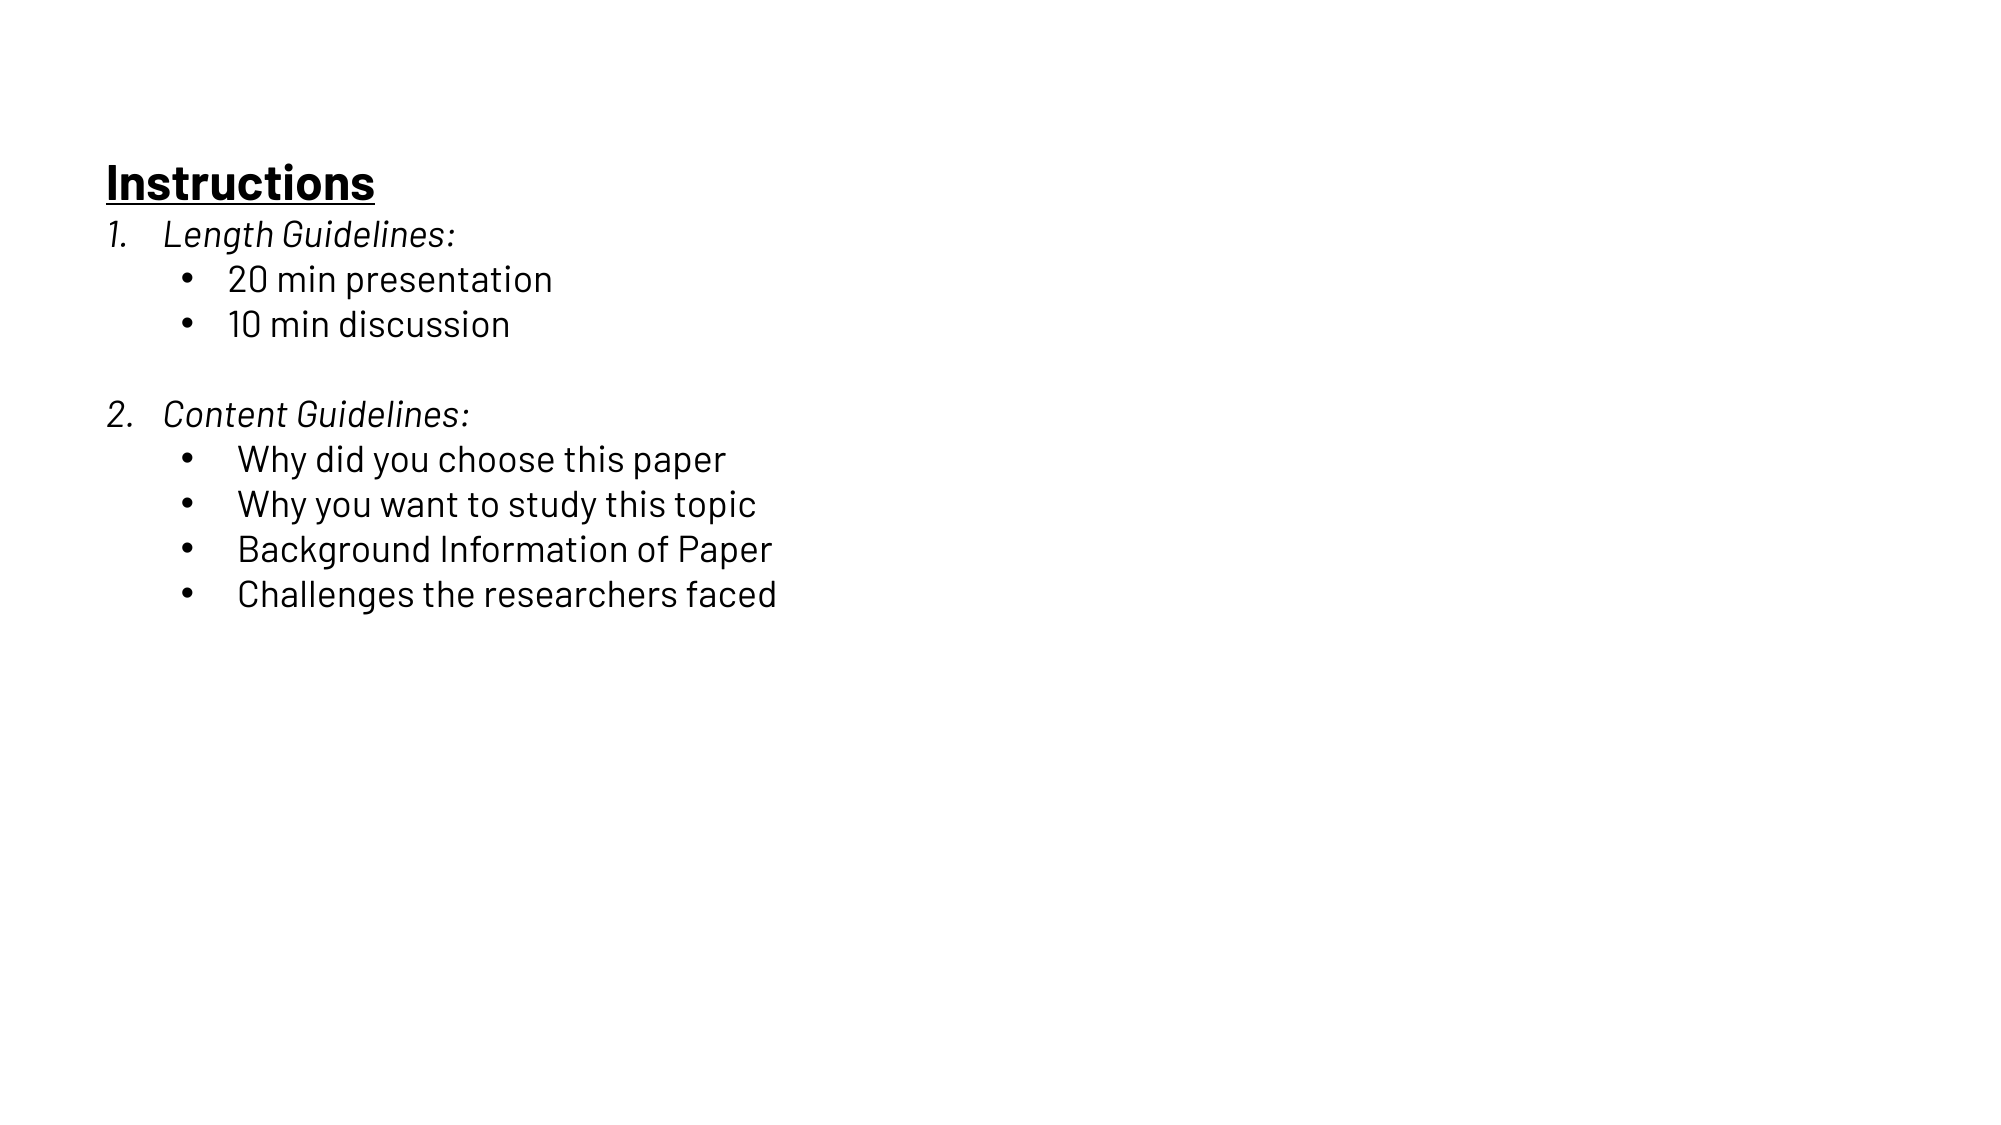

Instructions
Length Guidelines:
20 min presentation
10 min discussion

Content Guidelines:
Why did you choose this paper
Why you want to study this topic
Background Information of Paper
Challenges the researchers faced